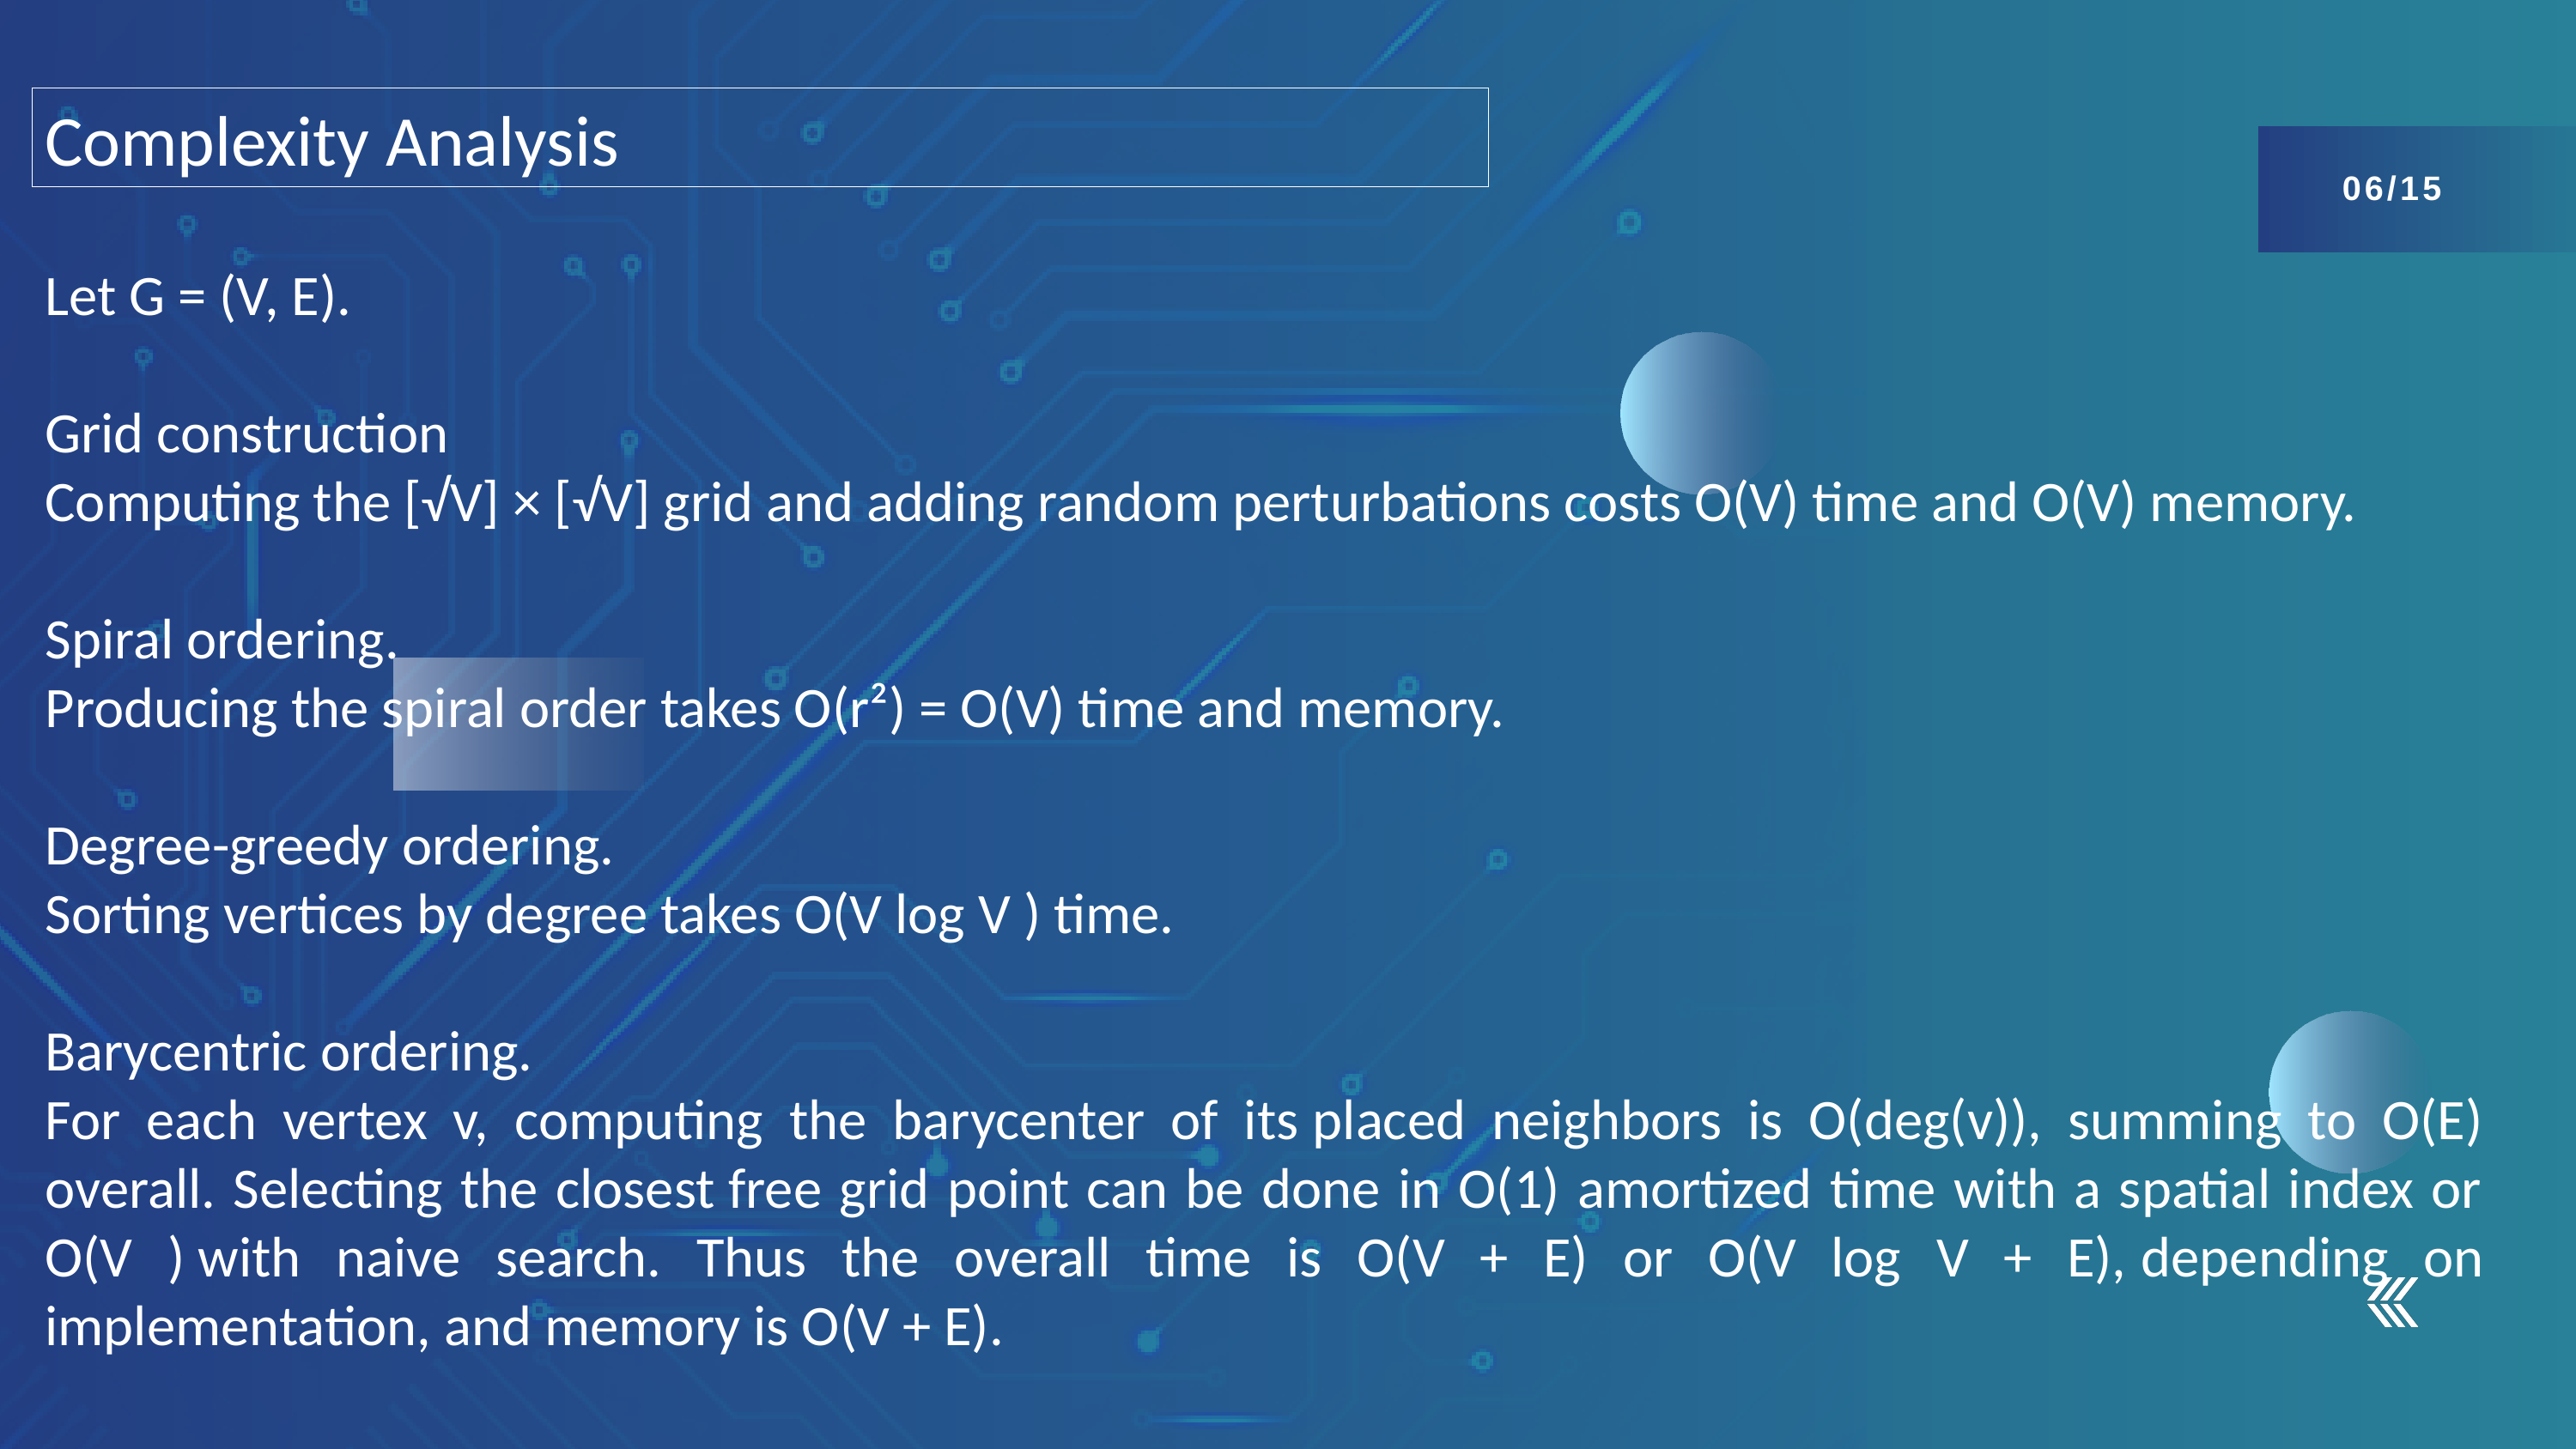

Complexity Analysis

06/15
Let G = (V, E).

Grid construction
Computing the [√V] × [√V] grid and adding random perturbations costs O(V) time and O(V) memory.

Spiral ordering.
Producing the spiral order takes O(r²) = O(V) time and memory.

Degree-greedy ordering.
Sorting vertices by degree takes O(V log V ) time.

Barycentric ordering.
For each vertex v, computing the barycenter of its placed neighbors is O(deg(v)), summing to O(E) overall. Selecting the closest free grid point can be done in O(1) amortized time with a spatial index or O(V ) with naive search. Thus the overall time is O(V + E) or O(V log V + E), depending on implementation, and memory is O(V + E).